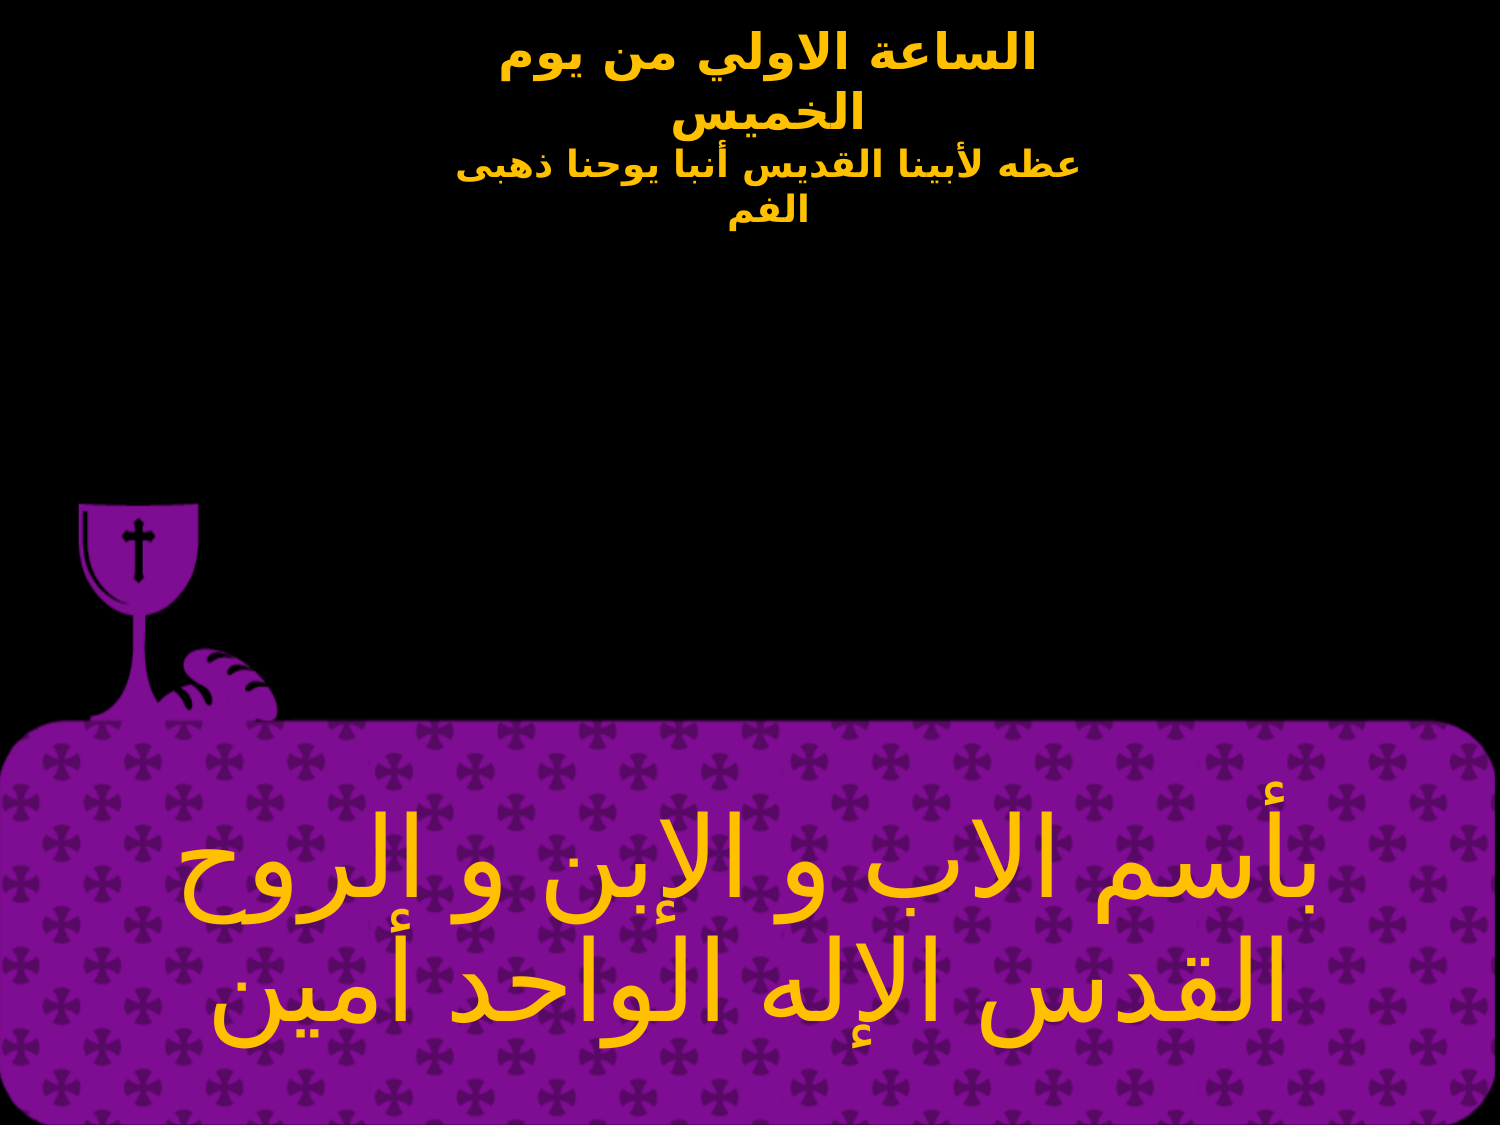

| بأسم الاب و الإبن و الروح القدس الإله الواحد أمين |
| --- |